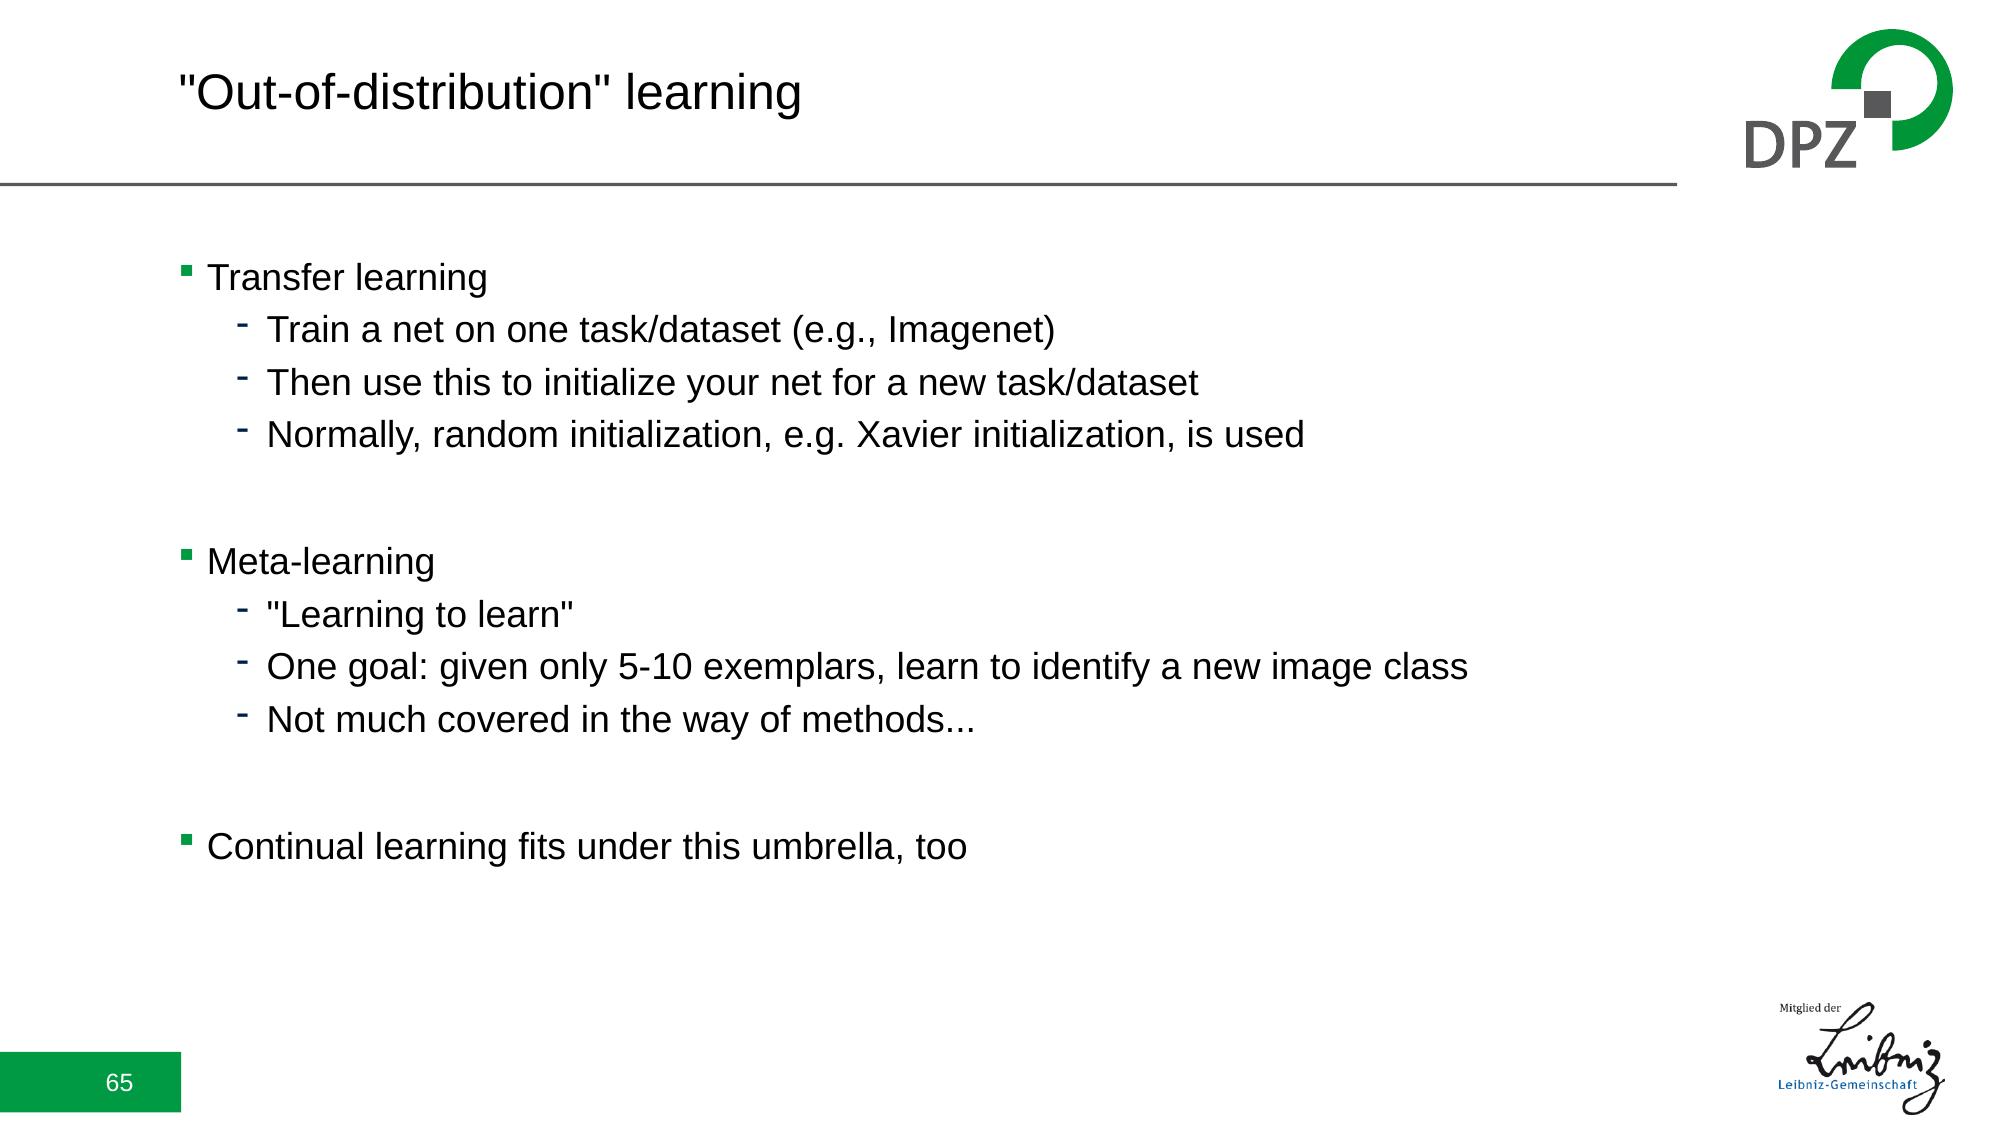

# "Out-of-distribution" learning
Transfer learning
Train a net on one task/dataset (e.g., Imagenet)
Then use this to initialize your net for a new task/dataset
Normally, random initialization, e.g. Xavier initialization, is used

Meta-learning
"Learning to learn"
One goal: given only 5-10 exemplars, learn to identify a new image class
Not much covered in the way of methods...

Continual learning fits under this umbrella, too
65